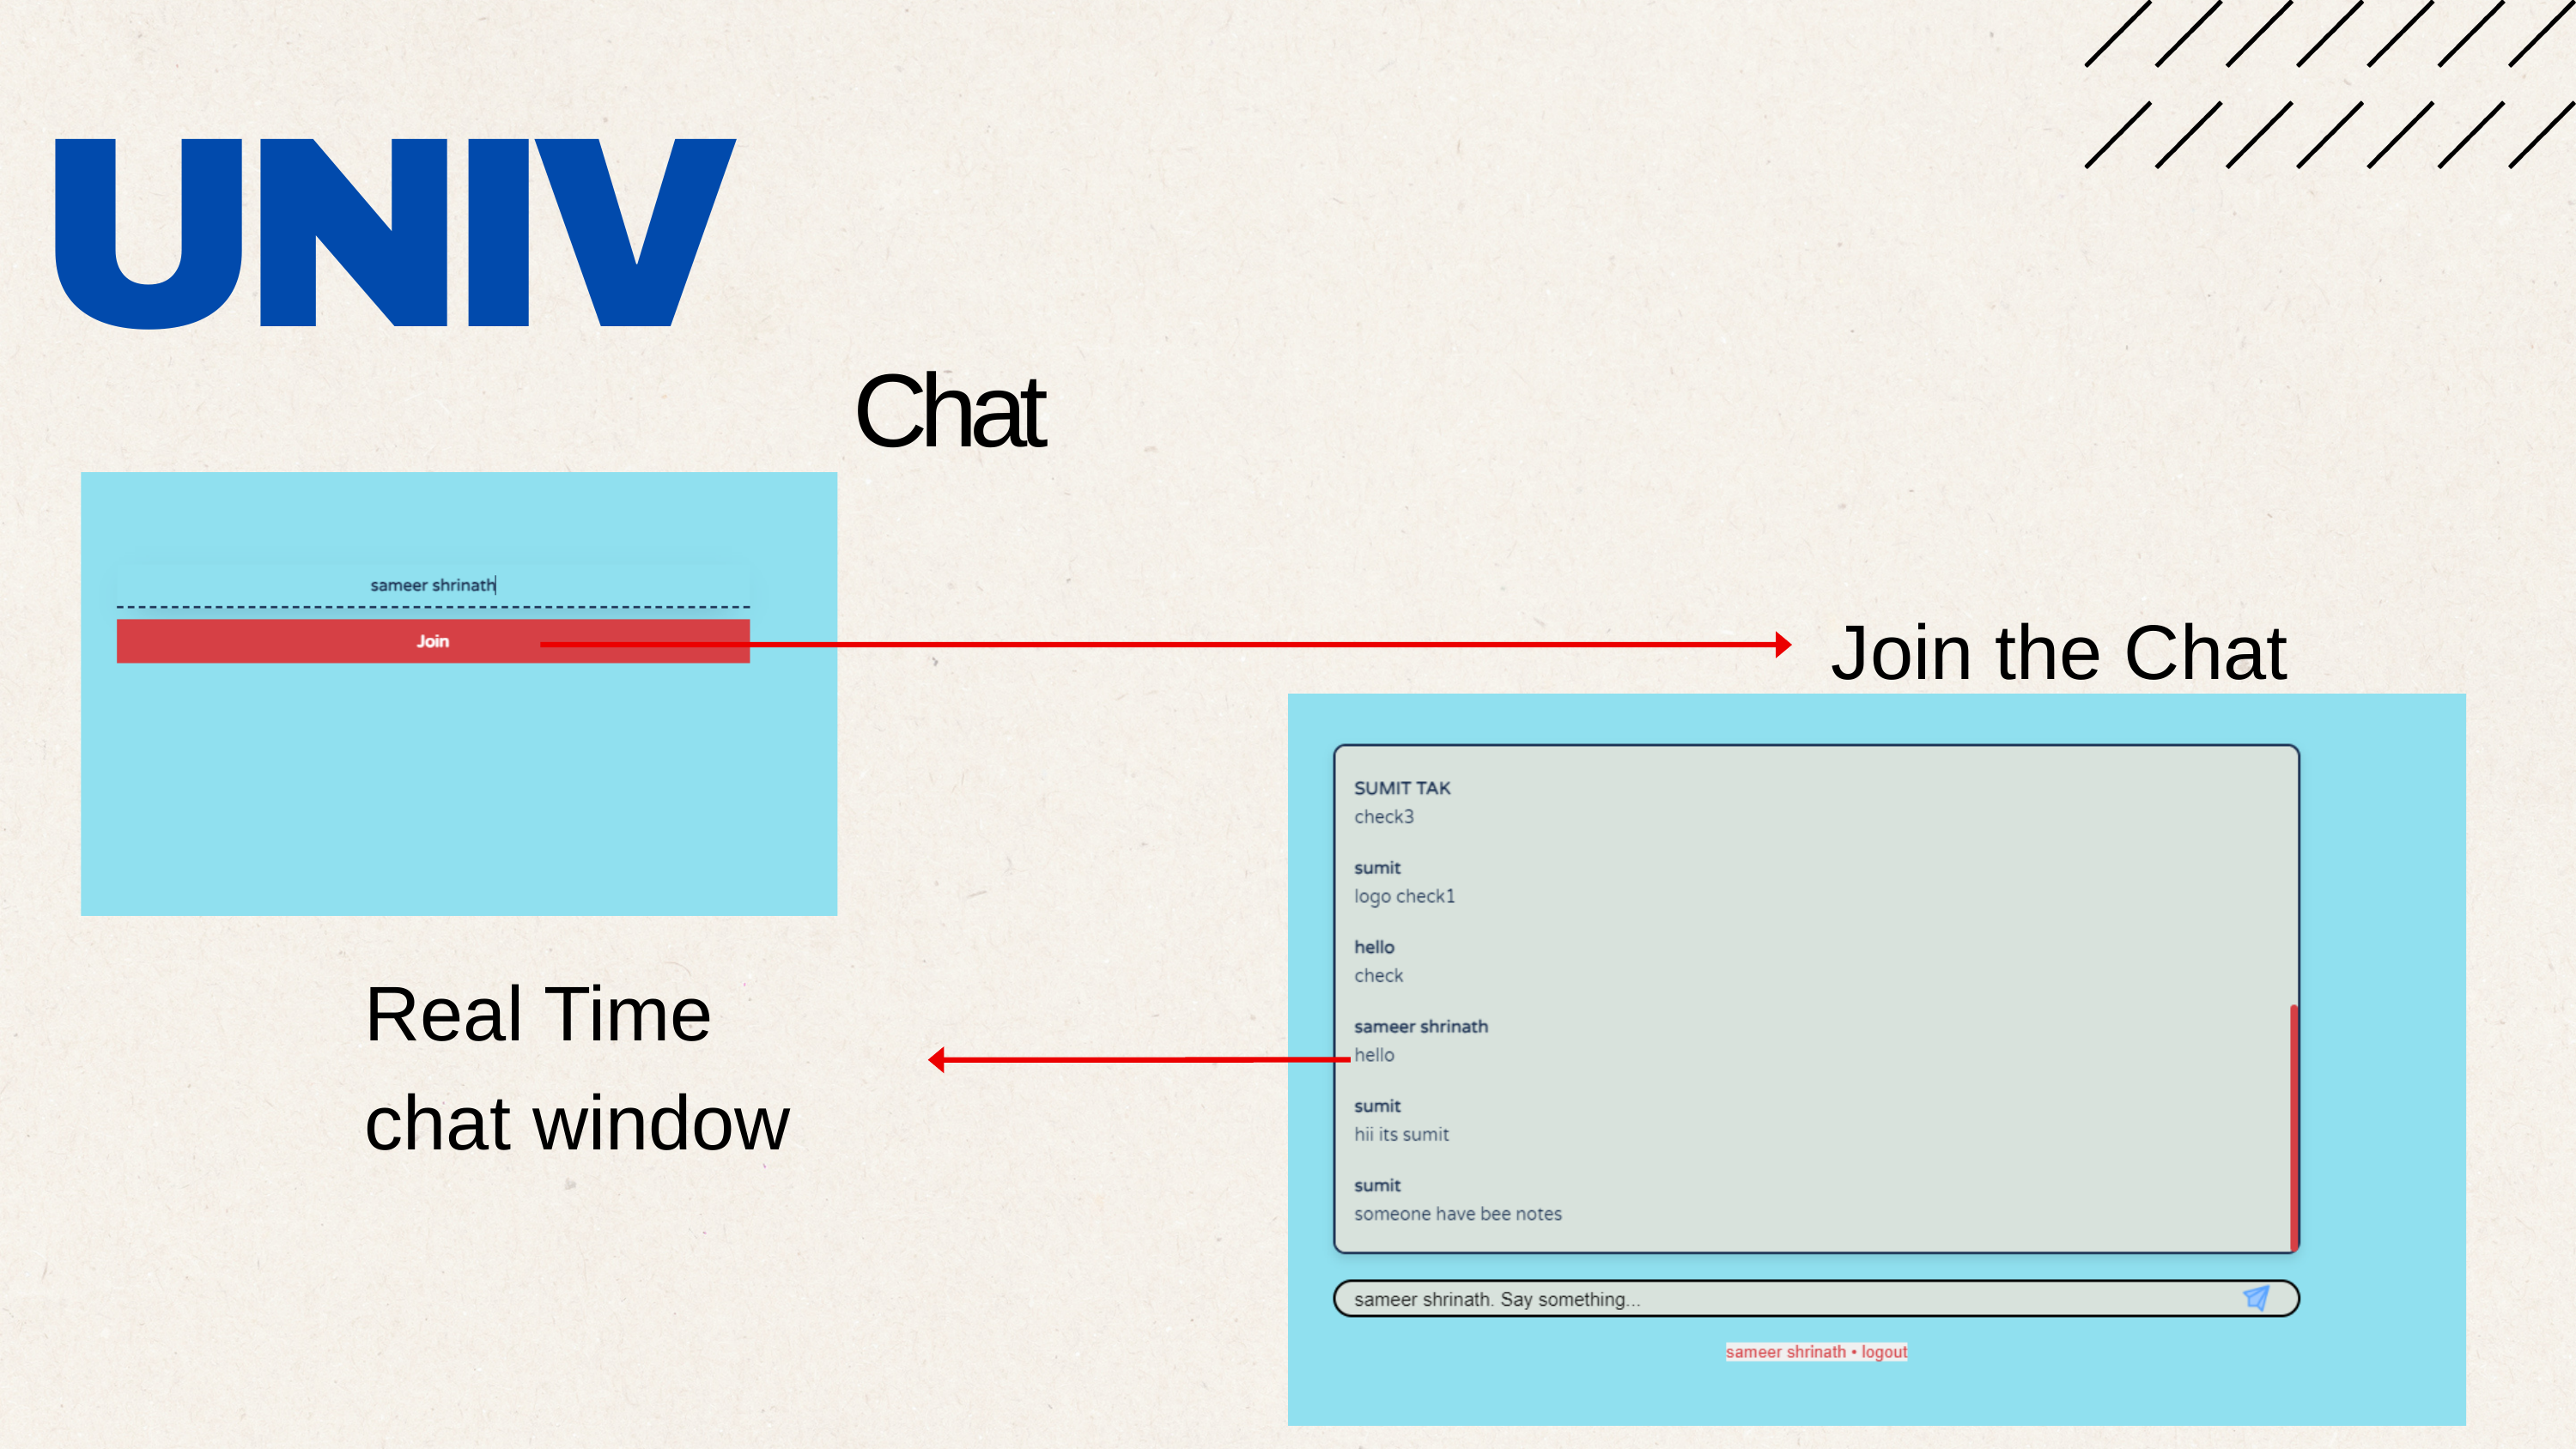

UNIV
Chat

Join the Chat

Real Time
chat window